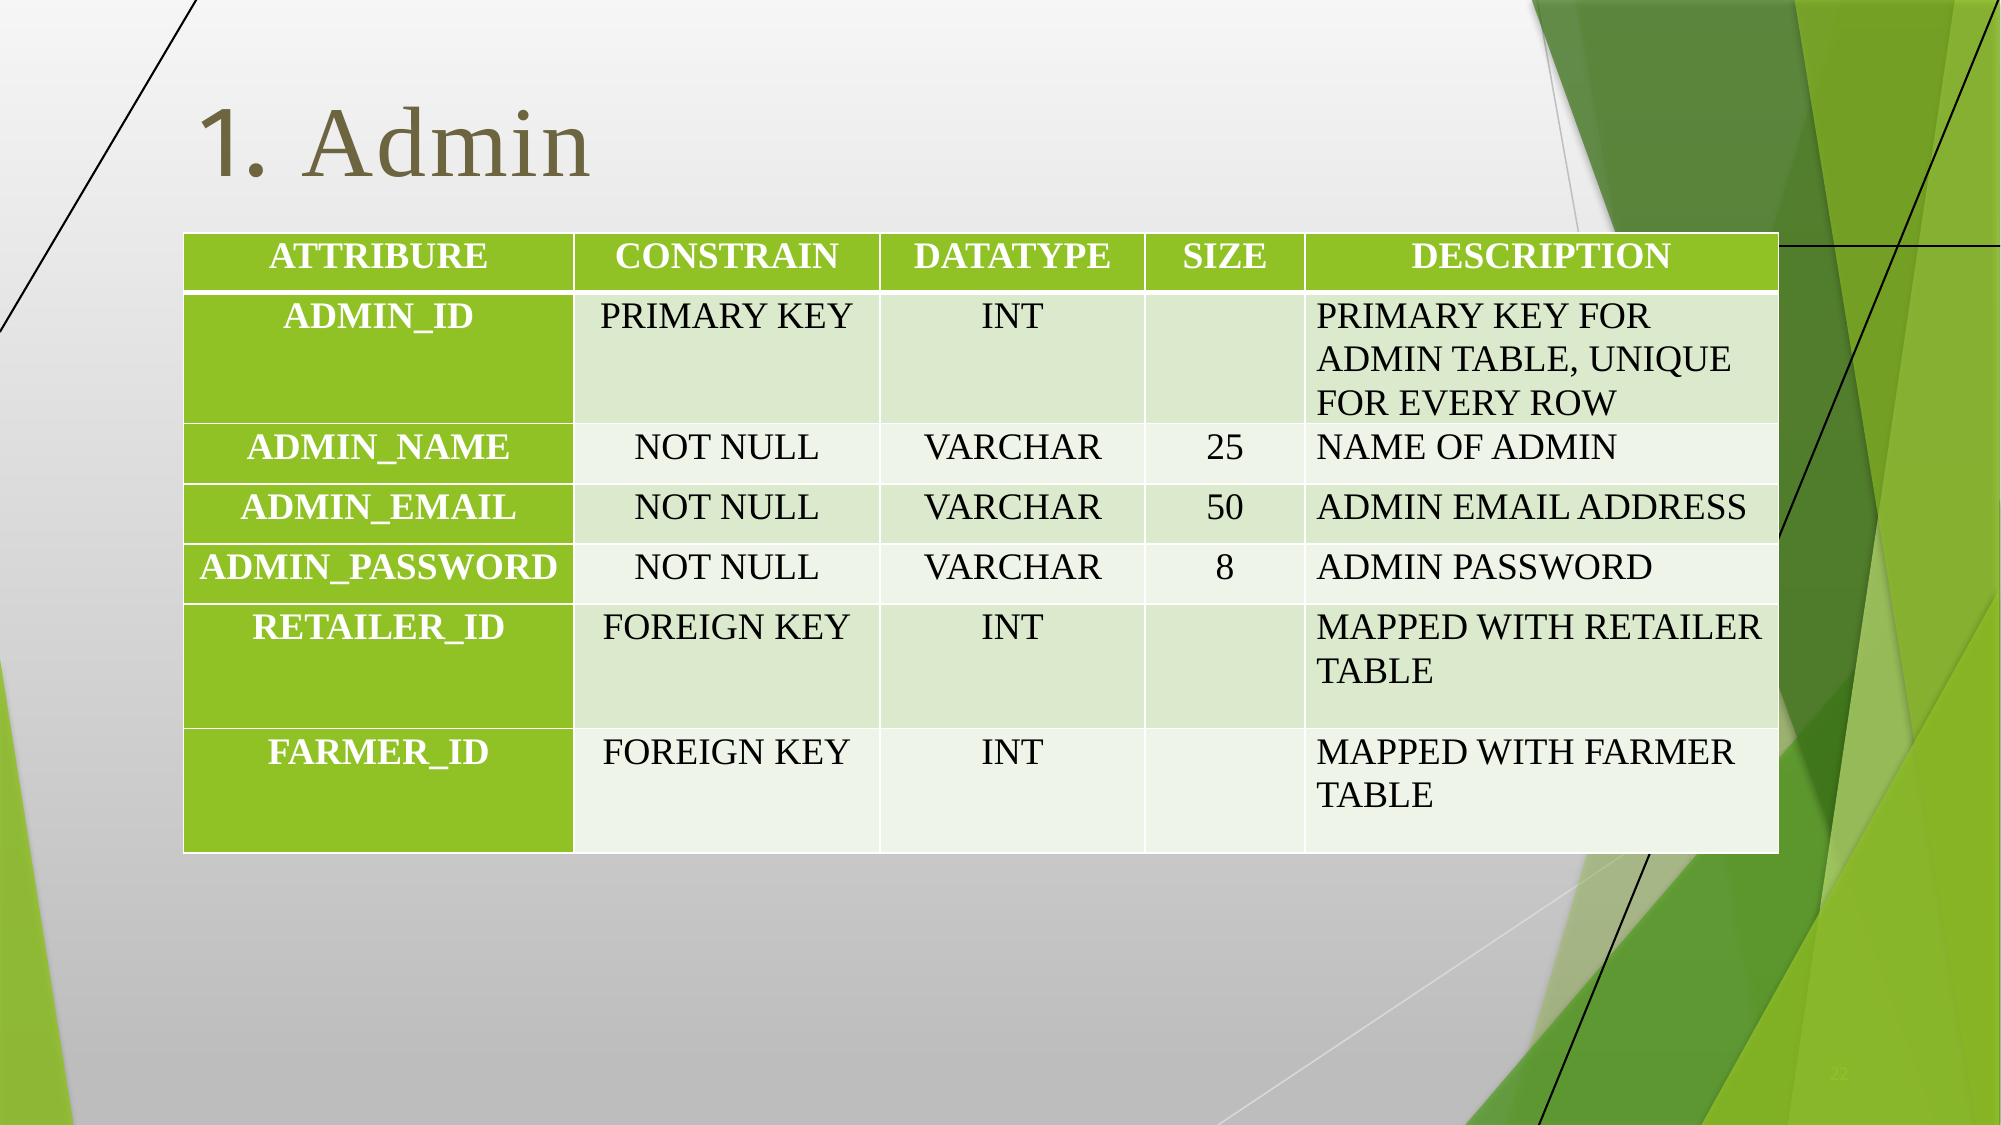

# 1. Admin
| ATTRIBURE | CONSTRAIN | DATATYPE | SIZE | DESCRIPTION |
| --- | --- | --- | --- | --- |
| ADMIN\_ID | PRIMARY KEY | INT |  | PRIMARY KEY FOR ADMIN TABLE, UNIQUE FOR EVERY ROW |
| ADMIN\_NAME | NOT NULL | VARCHAR | 25 | NAME OF ADMIN |
| ADMIN\_EMAIL | NOT NULL | VARCHAR | 50 | ADMIN EMAIL ADDRESS |
| ADMIN\_PASSWORD | NOT NULL | VARCHAR | 8 | ADMIN PASSWORD |
| RETAILER\_ID | FOREIGN KEY | INT |  | MAPPED WITH RETAILER TABLE |
| FARMER\_ID | FOREIGN KEY | INT |  | MAPPED WITH FARMER TABLE |
22